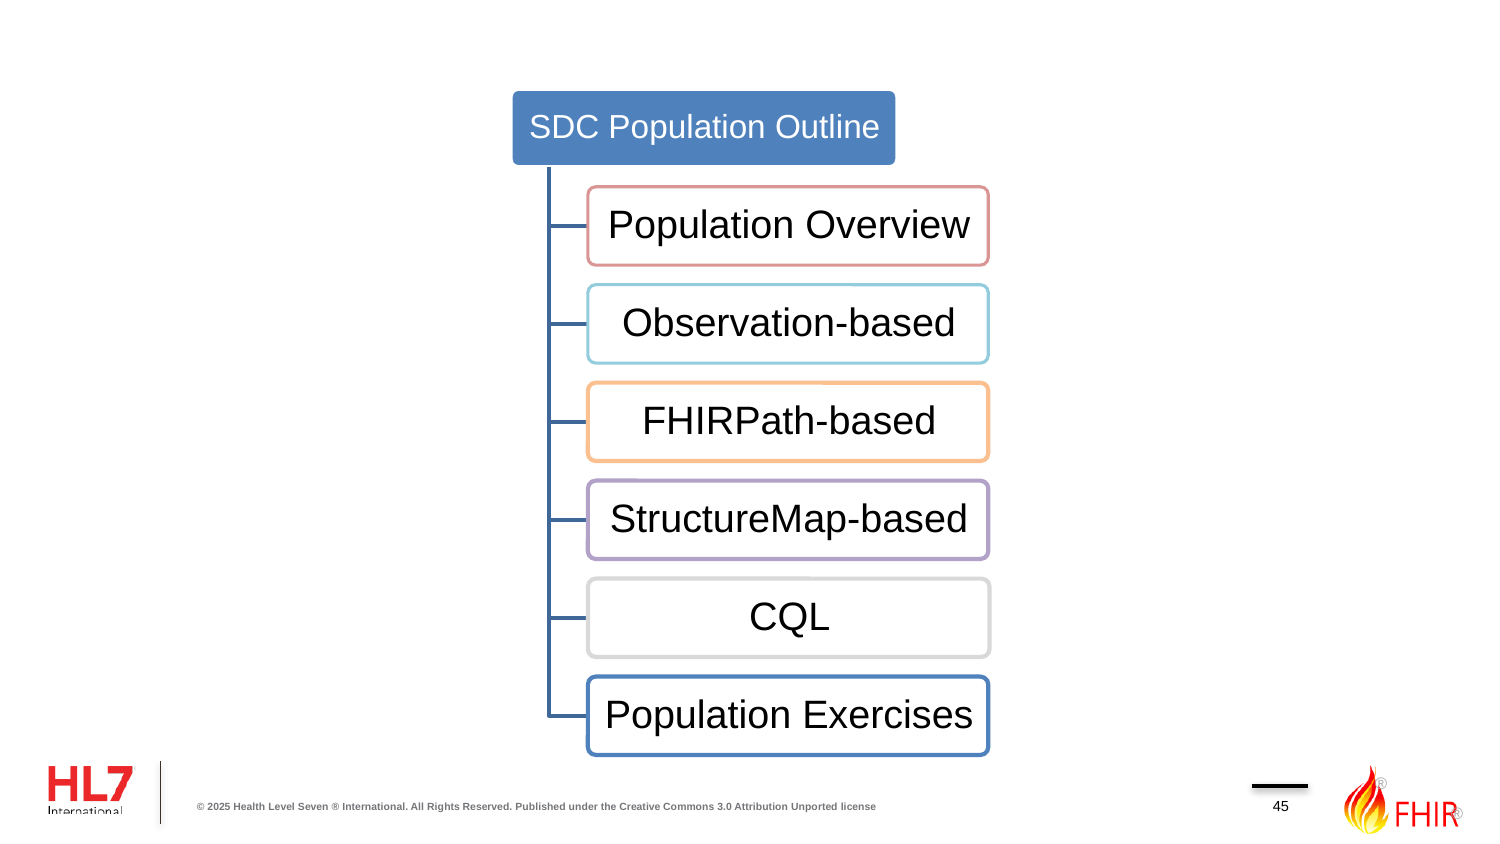

SDC Population Outline
Population Overview
Observation-based
FHIRPath-based
StructureMap-based
CQL
Population Exercises
45
© 2025 Health Level Seven ® International. All Rights Reserved. Published under the Creative Commons 3.0 Attribution Unported license